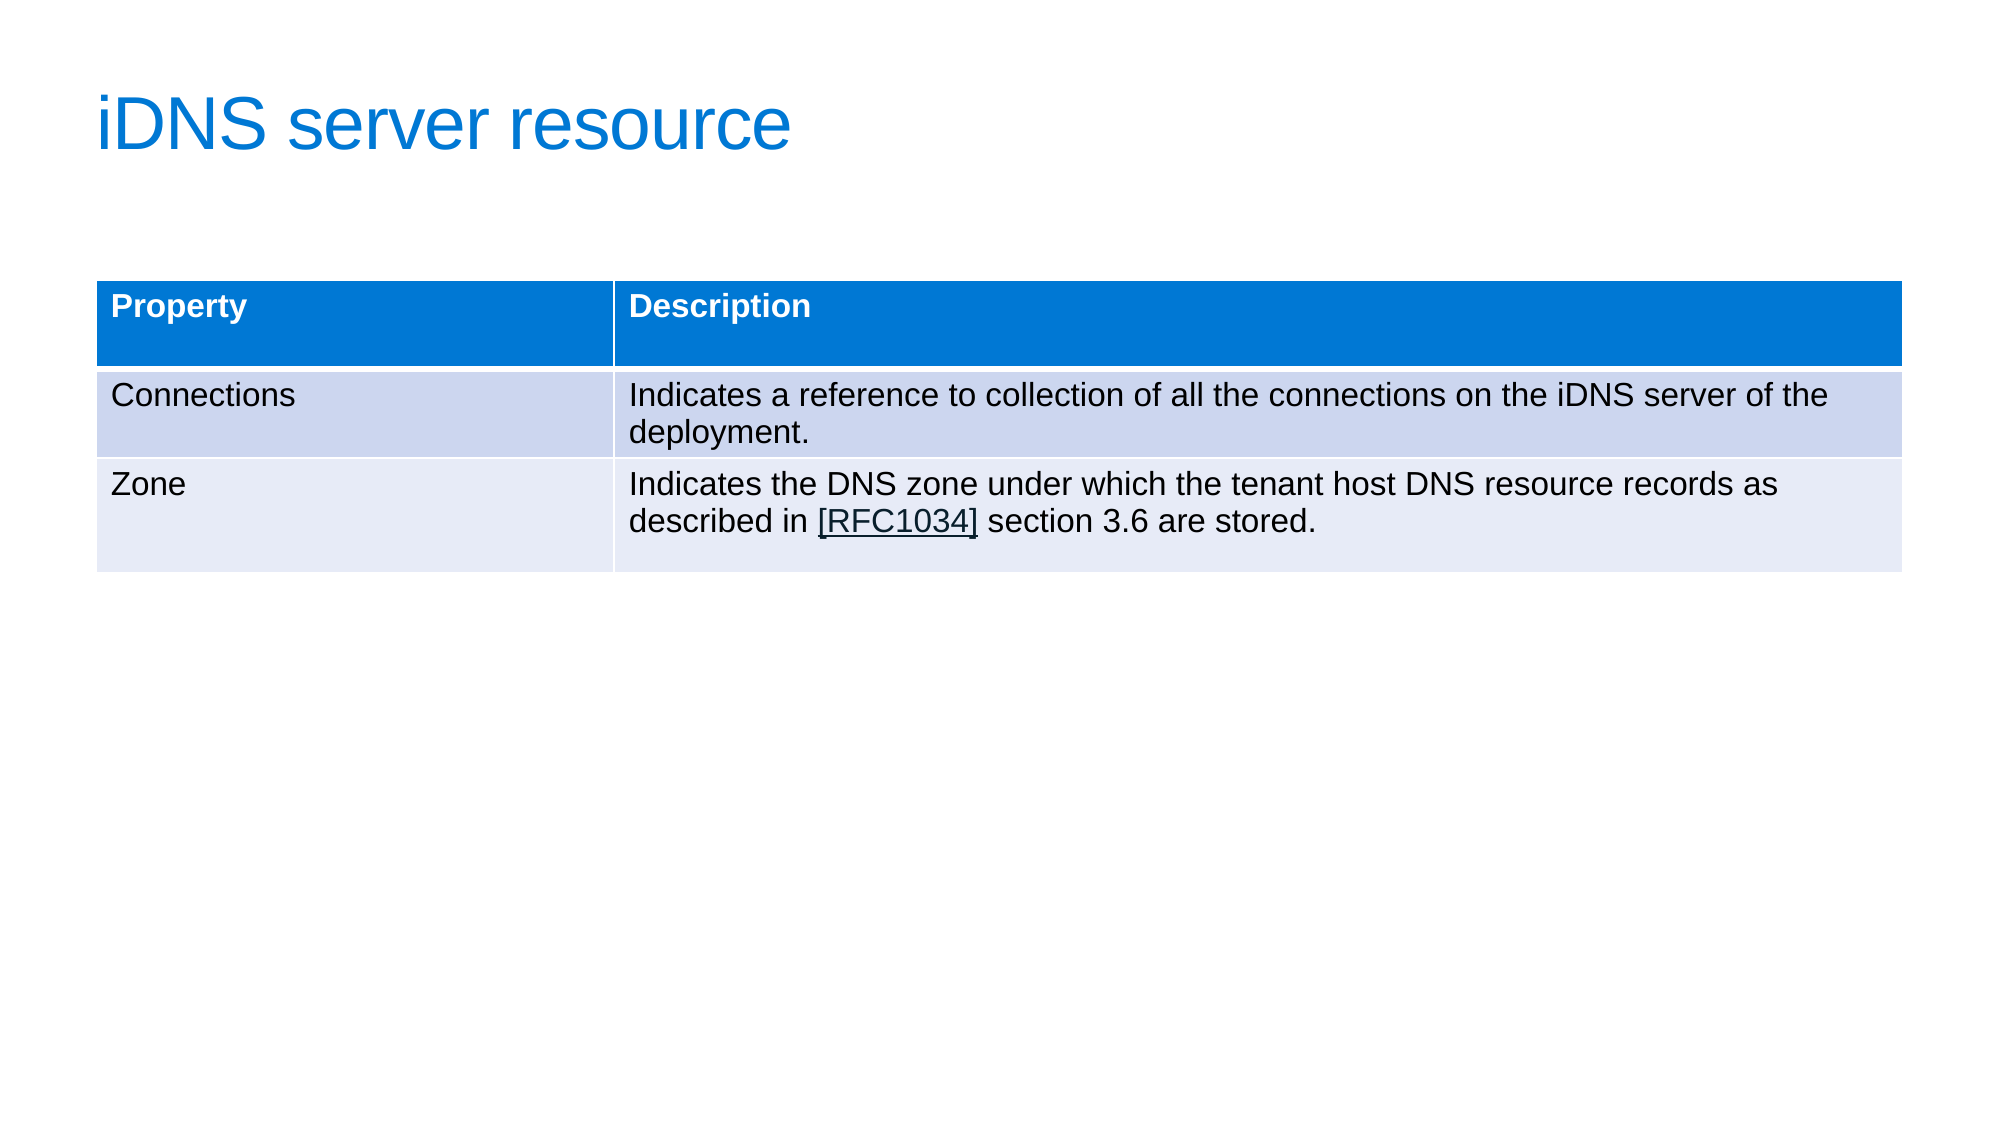

# iDNS server resource

| Property | Description |
| --- | --- |
| Connections | Indicates a reference to collection of all the connections on the iDNS server of the deployment. |
| Zone | Indicates the DNS zone under which the tenant host DNS resource records as described in [RFC1034] section 3.6 are stored. |